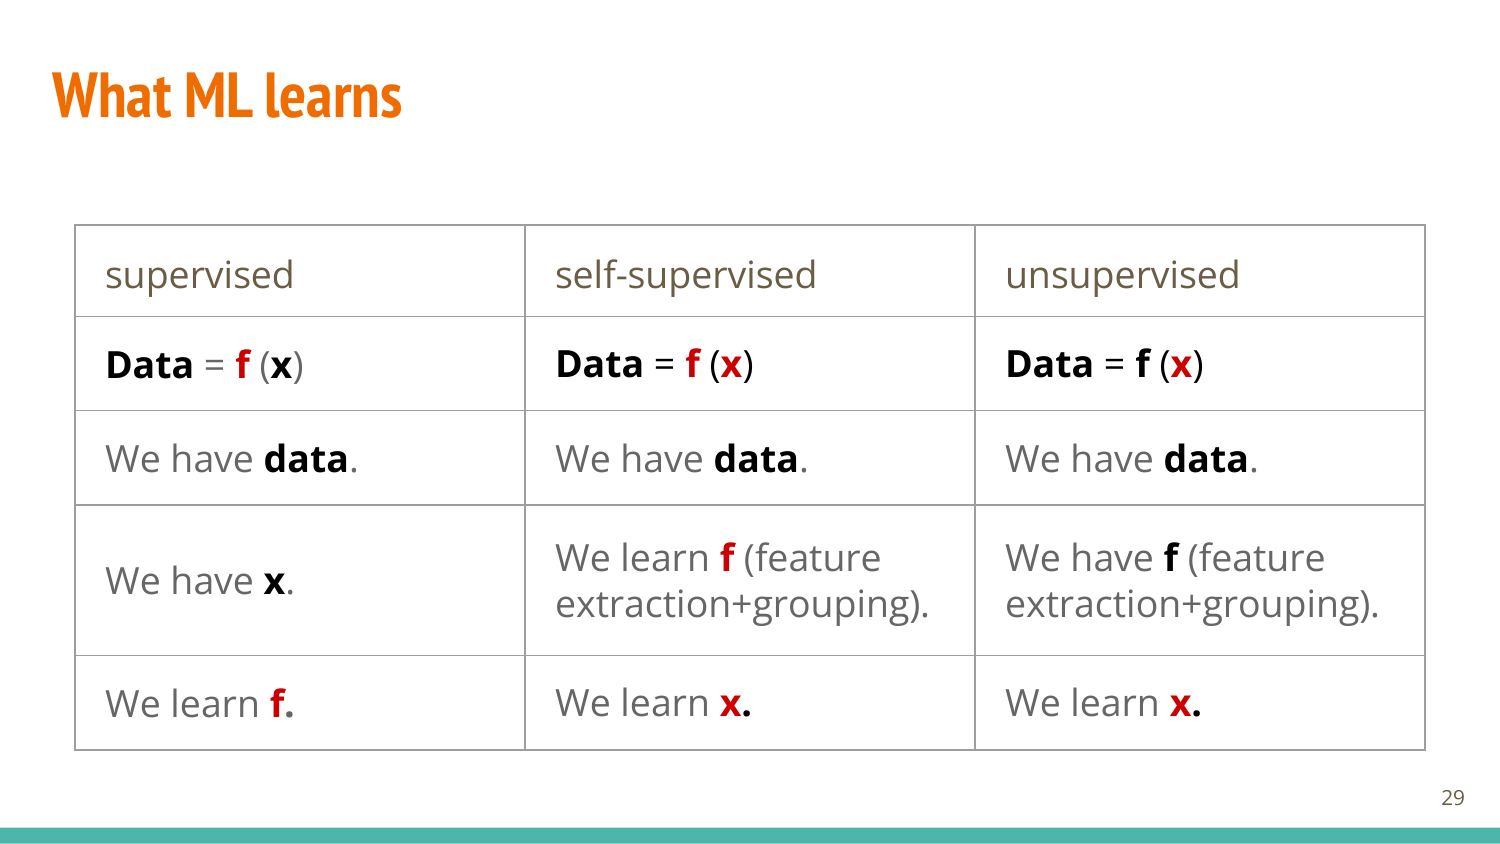

# What ML learns

| supervised | self-supervised | unsupervised |
| --- | --- | --- |
| Data = f (x) | Data = f (x) | Data = f (x) |
| We have data. | We have data. | We have data. |
| We have x. | We learn f (feature extraction+grouping). | We have f (feature extraction+grouping). |
| We learn f. | We learn x. | We learn x. |
29